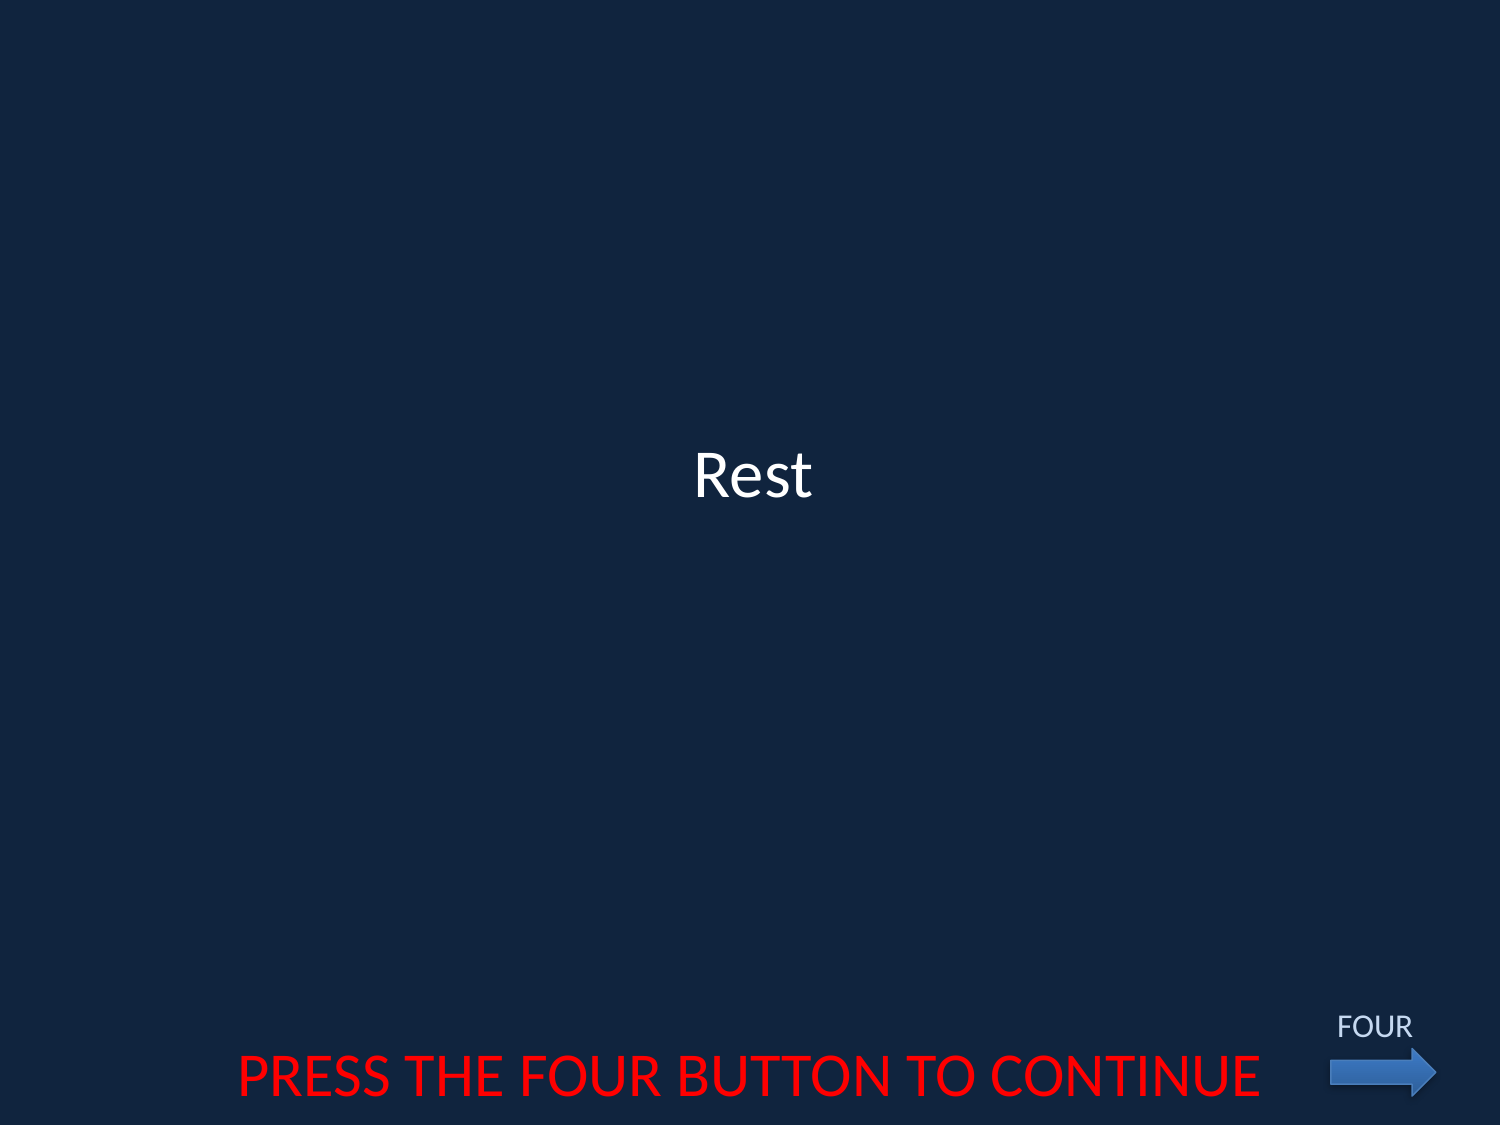

# Rest
FOUR
PRESS THE FOUR BUTTON TO CONTINUE